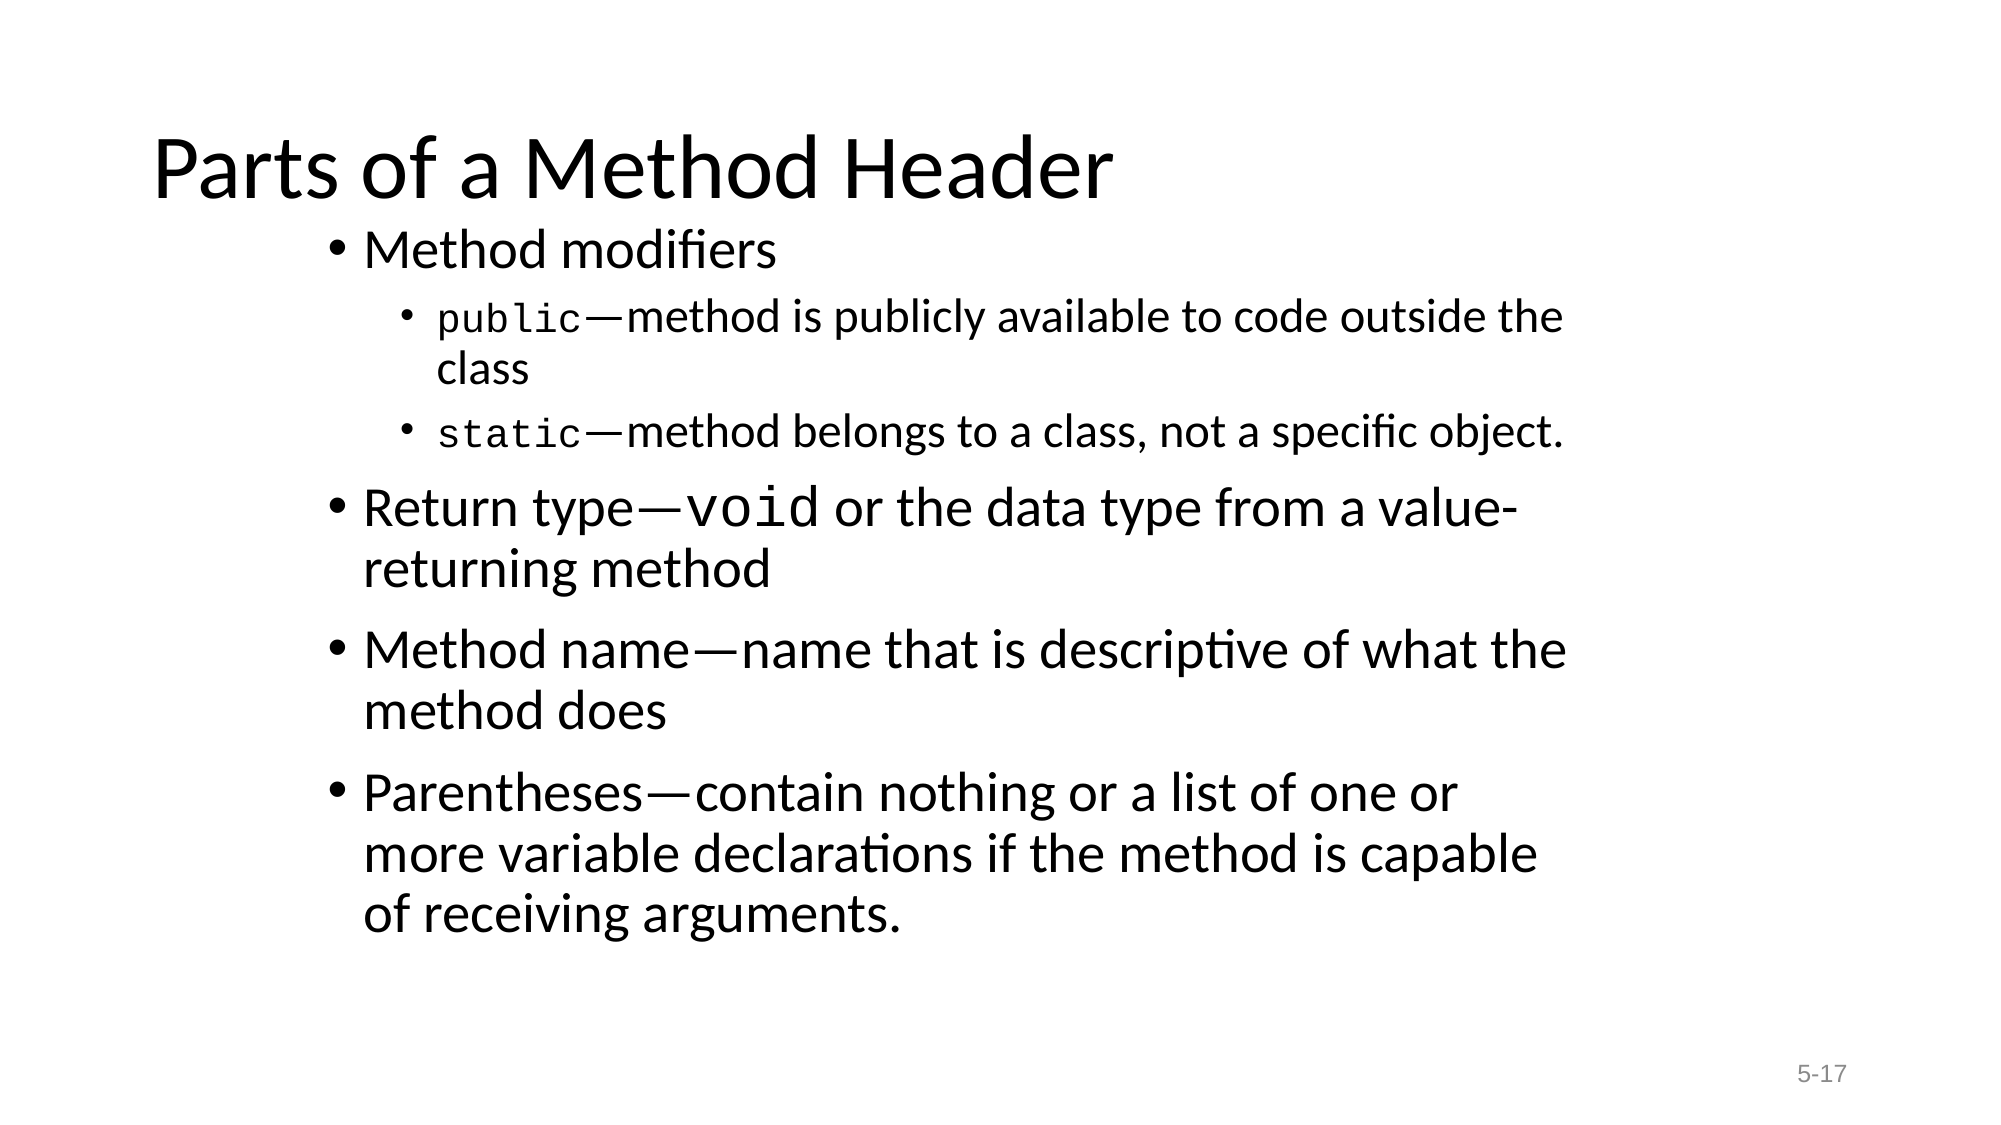

Parts of a Method Header
Method modifiers
public—method is publicly available to code outside the class
static—method belongs to a class, not a specific object.
Return type—void or the data type from a value-returning method
Method name—name that is descriptive of what the method does
Parentheses—contain nothing or a list of one or more variable declarations if the method is capable of receiving arguments.
5-17